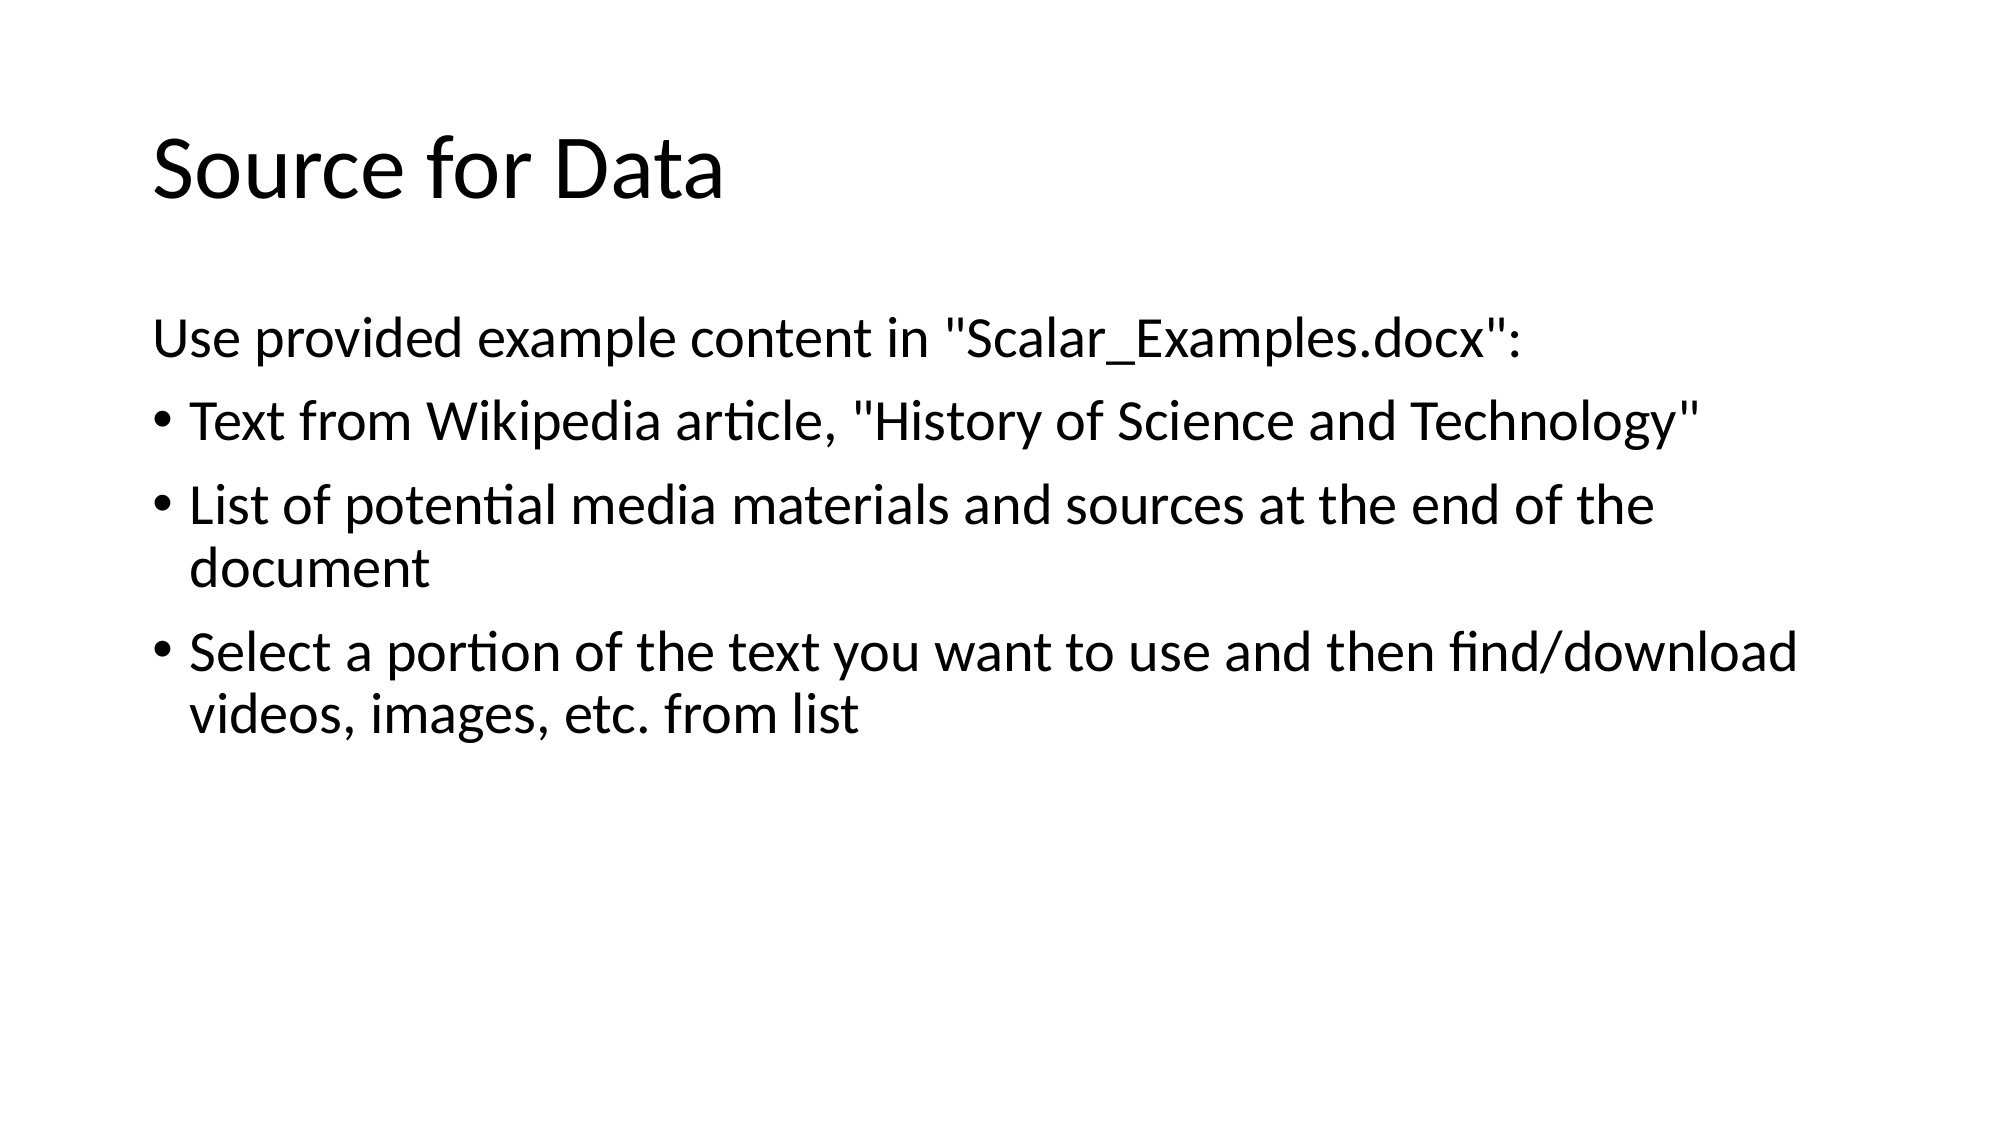

# Source for Data
Use provided example content in "Scalar_Examples.docx":
Text from Wikipedia article, "History of Science and Technology"
List of potential media materials and sources at the end of the document
Select a portion of the text you want to use and then find/download videos, images, etc. from list